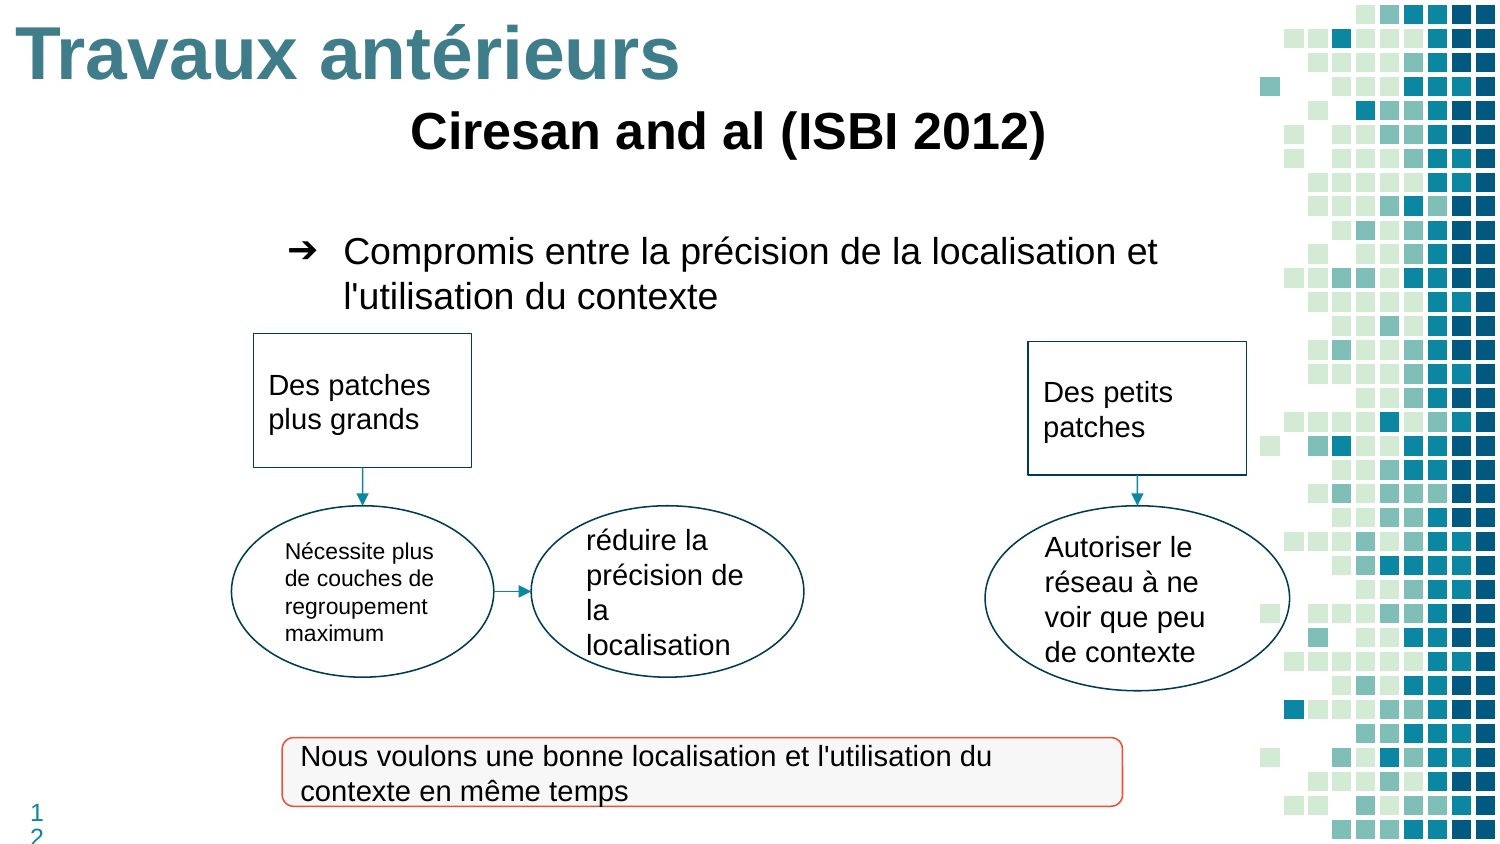

# Travaux antérieurs
Ciresan and al (ISBI 2012)
Compromis entre la précision de la localisation et l'utilisation du contexte
Des patches plus grands
Des petits patches
Nécessite plus de couches de regroupement maximum
réduire la précision de la localisation
Autoriser le réseau à ne voir que peu de contexte
Nous voulons une bonne localisation et l'utilisation du contexte en même temps
12